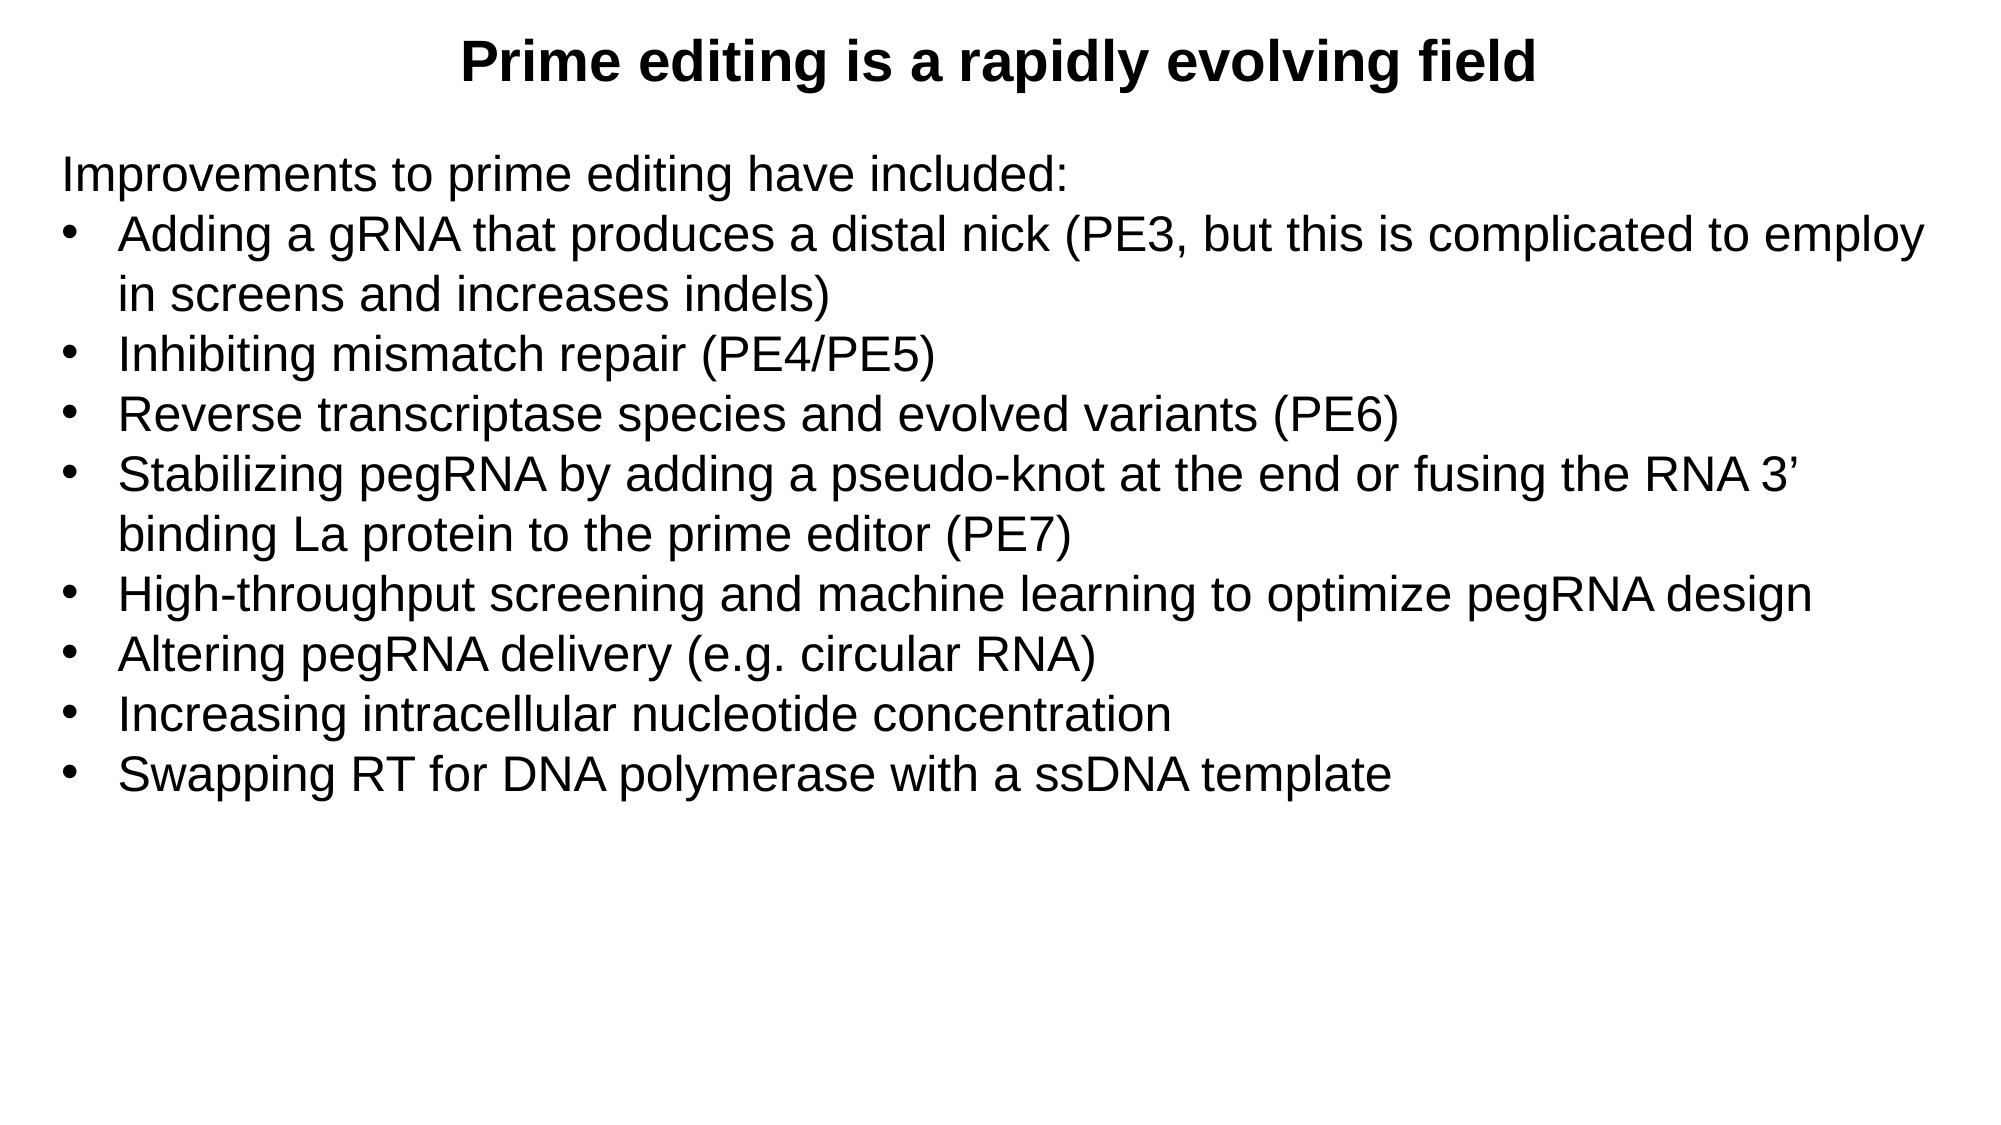

Prime editing is a rapidly evolving field
Improvements to prime editing have included:
Adding a gRNA that produces a distal nick (PE3, but this is complicated to employ in screens and increases indels)
Inhibiting mismatch repair (PE4/PE5)
Reverse transcriptase species and evolved variants (PE6)
Stabilizing pegRNA by adding a pseudo-knot at the end or fusing the RNA 3’ binding La protein to the prime editor (PE7)
High-throughput screening and machine learning to optimize pegRNA design
Altering pegRNA delivery (e.g. circular RNA)
Increasing intracellular nucleotide concentration
Swapping RT for DNA polymerase with a ssDNA template